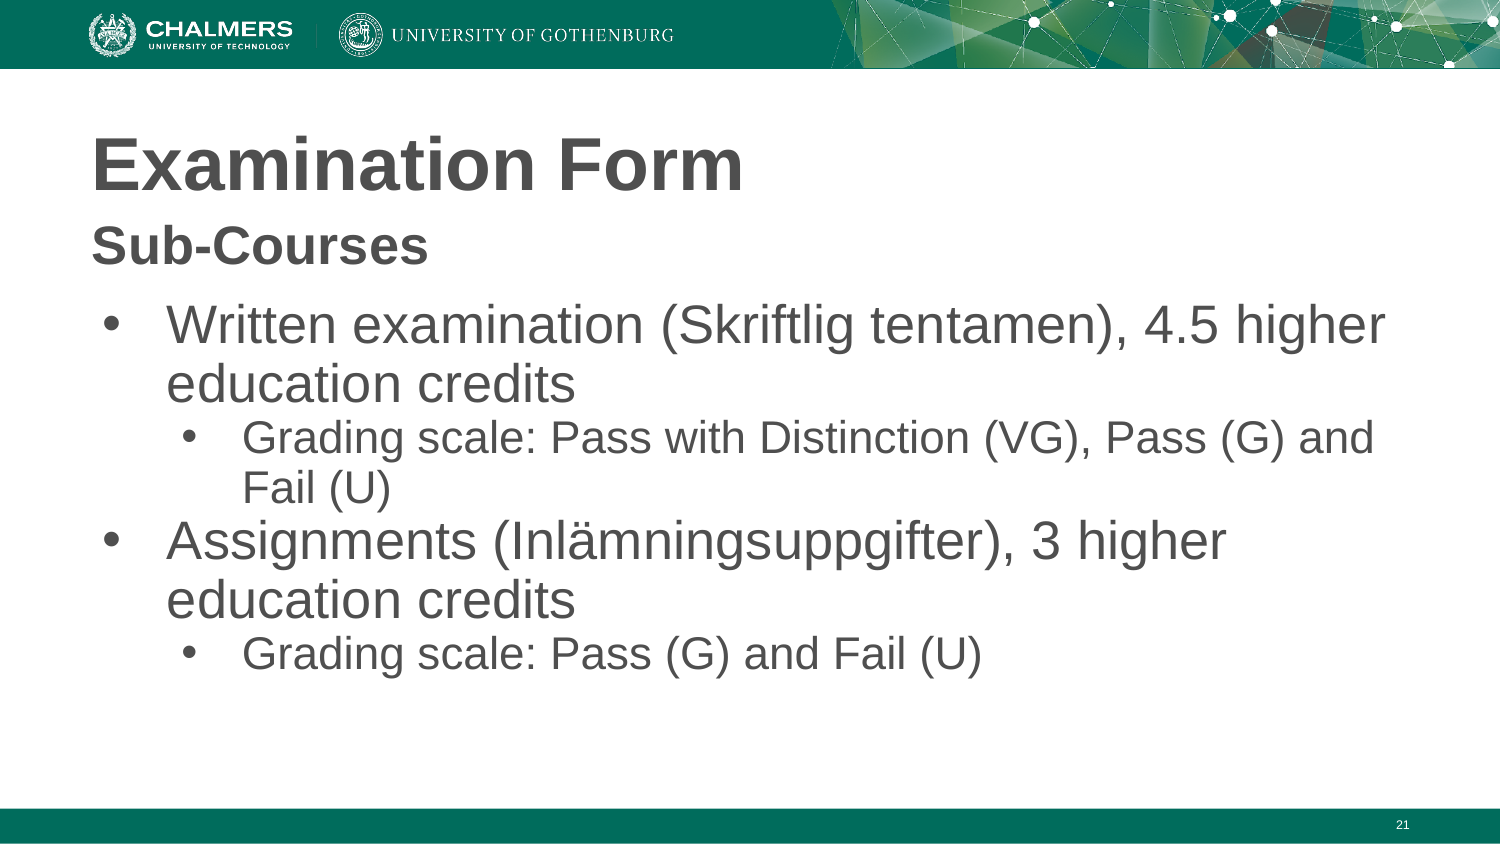

# Examination Form
Sub-Courses
Written examination (Skriftlig tentamen), 4.5 higher education credits
Grading scale: Pass with Distinction (VG), Pass (G) and Fail (U)
Assignments (Inlämningsuppgifter), 3 higher education credits
Grading scale: Pass (G) and Fail (U)
21